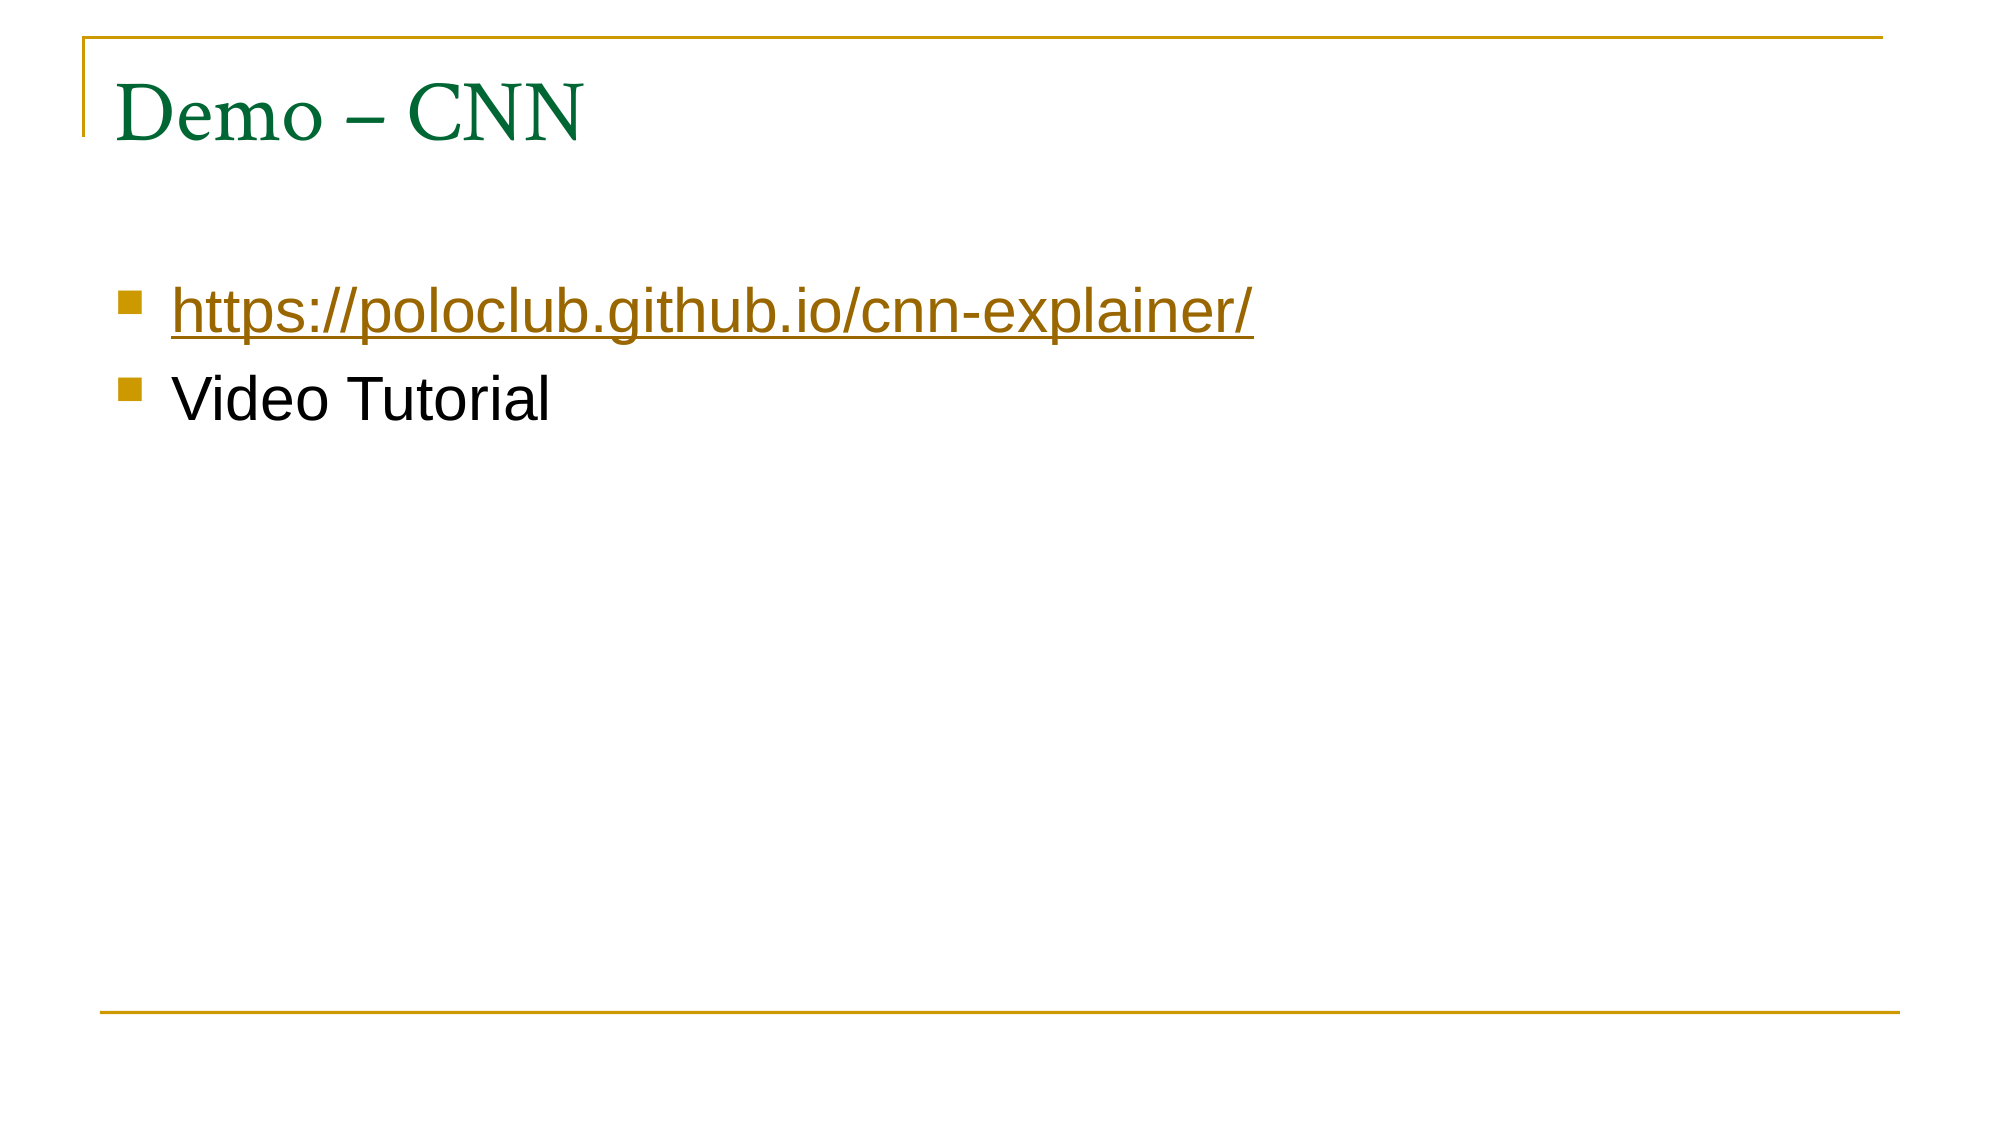

# Demo – CNN
https://poloclub.github.io/cnn-explainer/
Video Tutorial